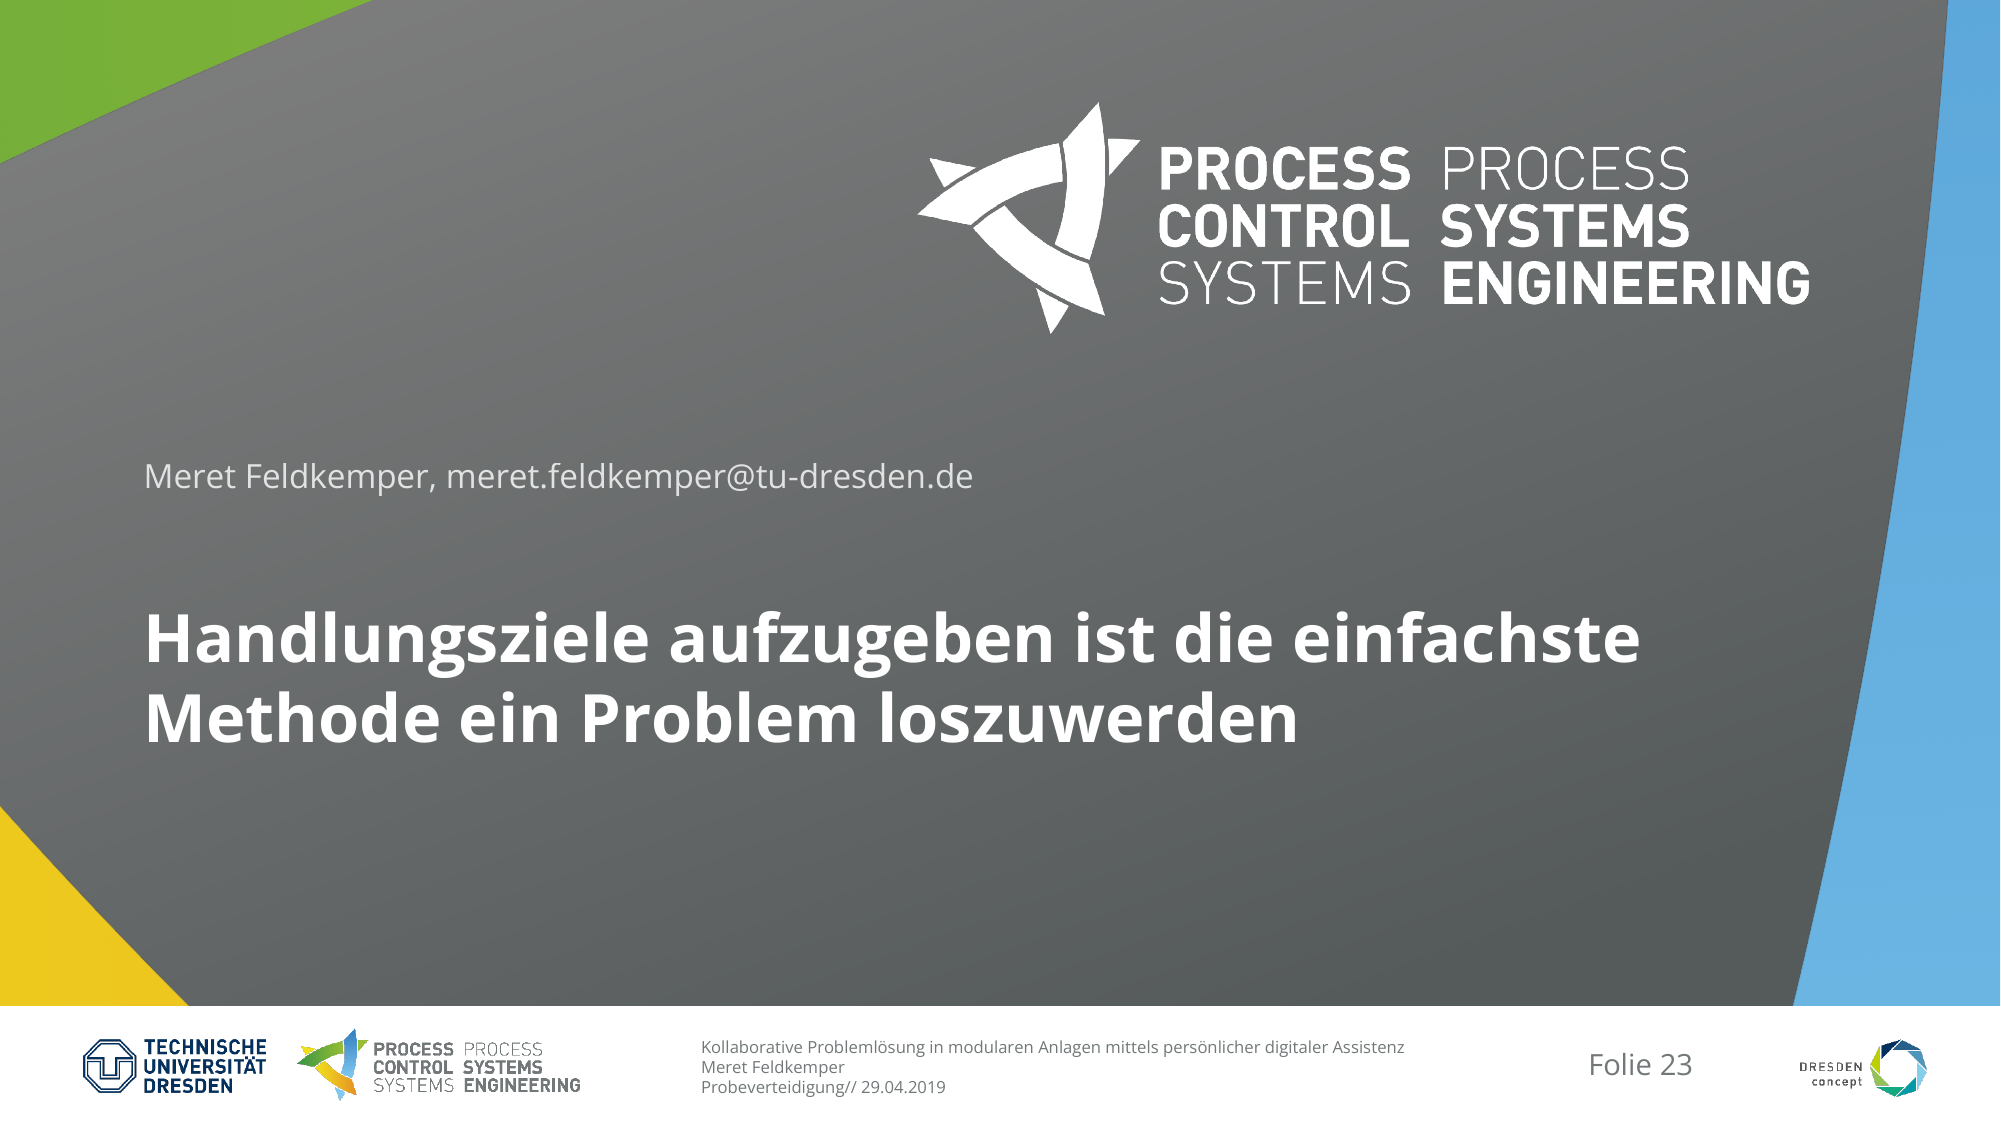

Meret Feldkemper, meret.feldkemper@tu-dresden.de
# Handlungsziele aufzugeben ist die einfachste Methode ein Problem loszuwerden